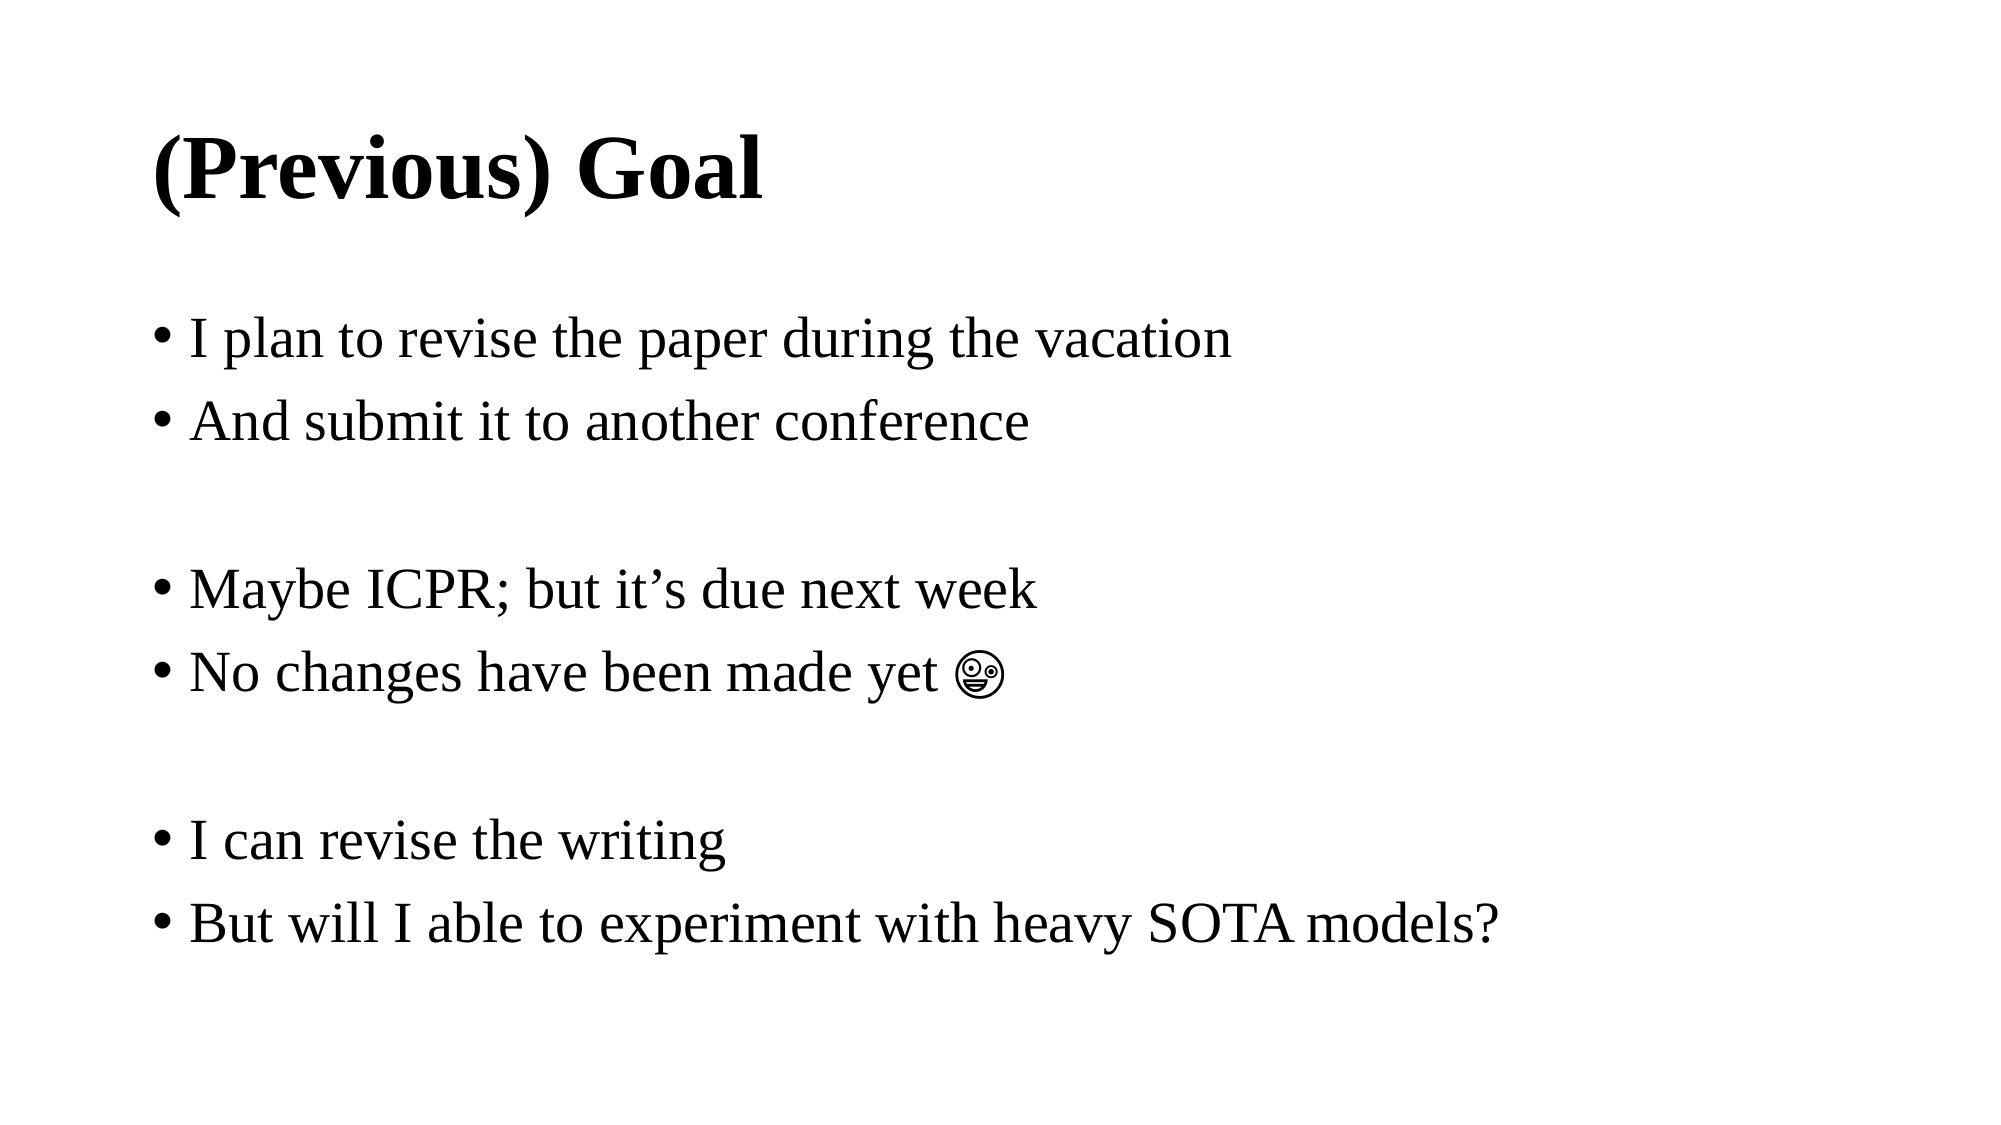

# (Previous) Goal
I plan to revise the paper during the vacation
And submit it to another conference

Maybe ICPR; but it’s due next week
No changes have been made yet 🤪

I can revise the writing
But will I able to experiment with heavy SOTA models?